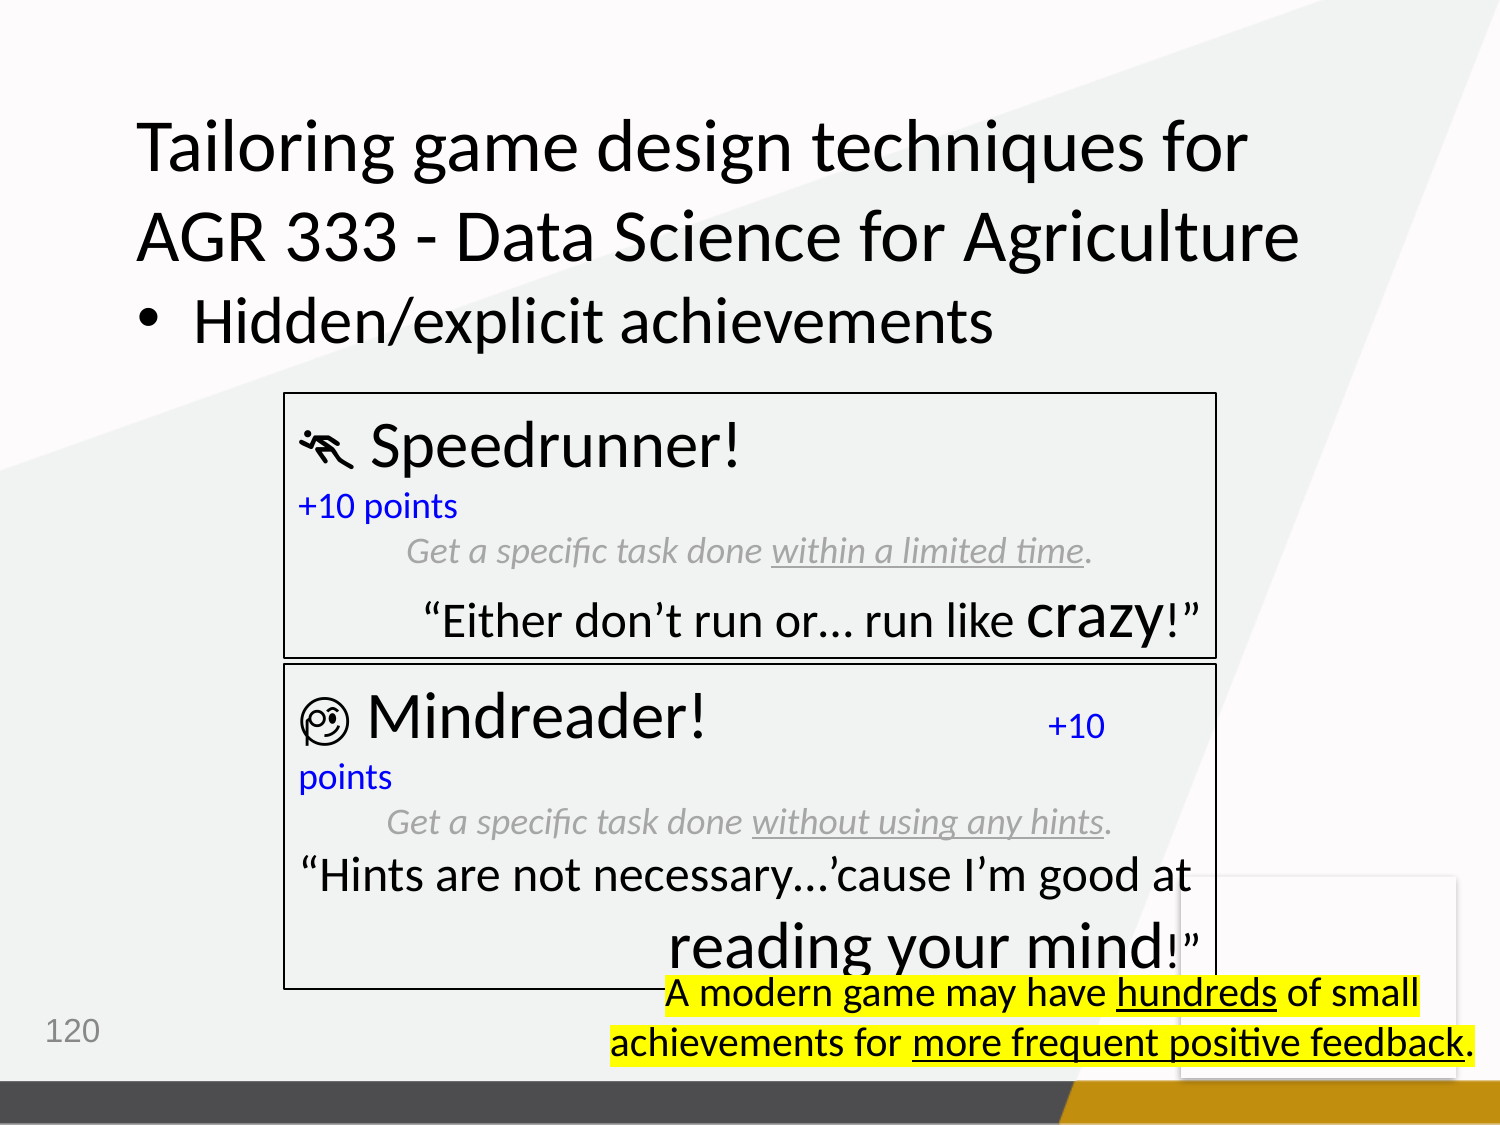

Tailoring game design techniques for AGR 333 - Data Science for Agriculture
Hidden/explicit achievements

🏃 Speedrunner! 			+10 points
Get a specific task done within a limited time.
“Either don’t run or… run like crazy!”
🧐 Mindreader! 			+10 points
Get a specific task done without using any hints.
“Hints are not necessary…’cause I’m good at
reading your mind!”

A modern game may have hundreds of small achievements for more frequent positive feedback.
120